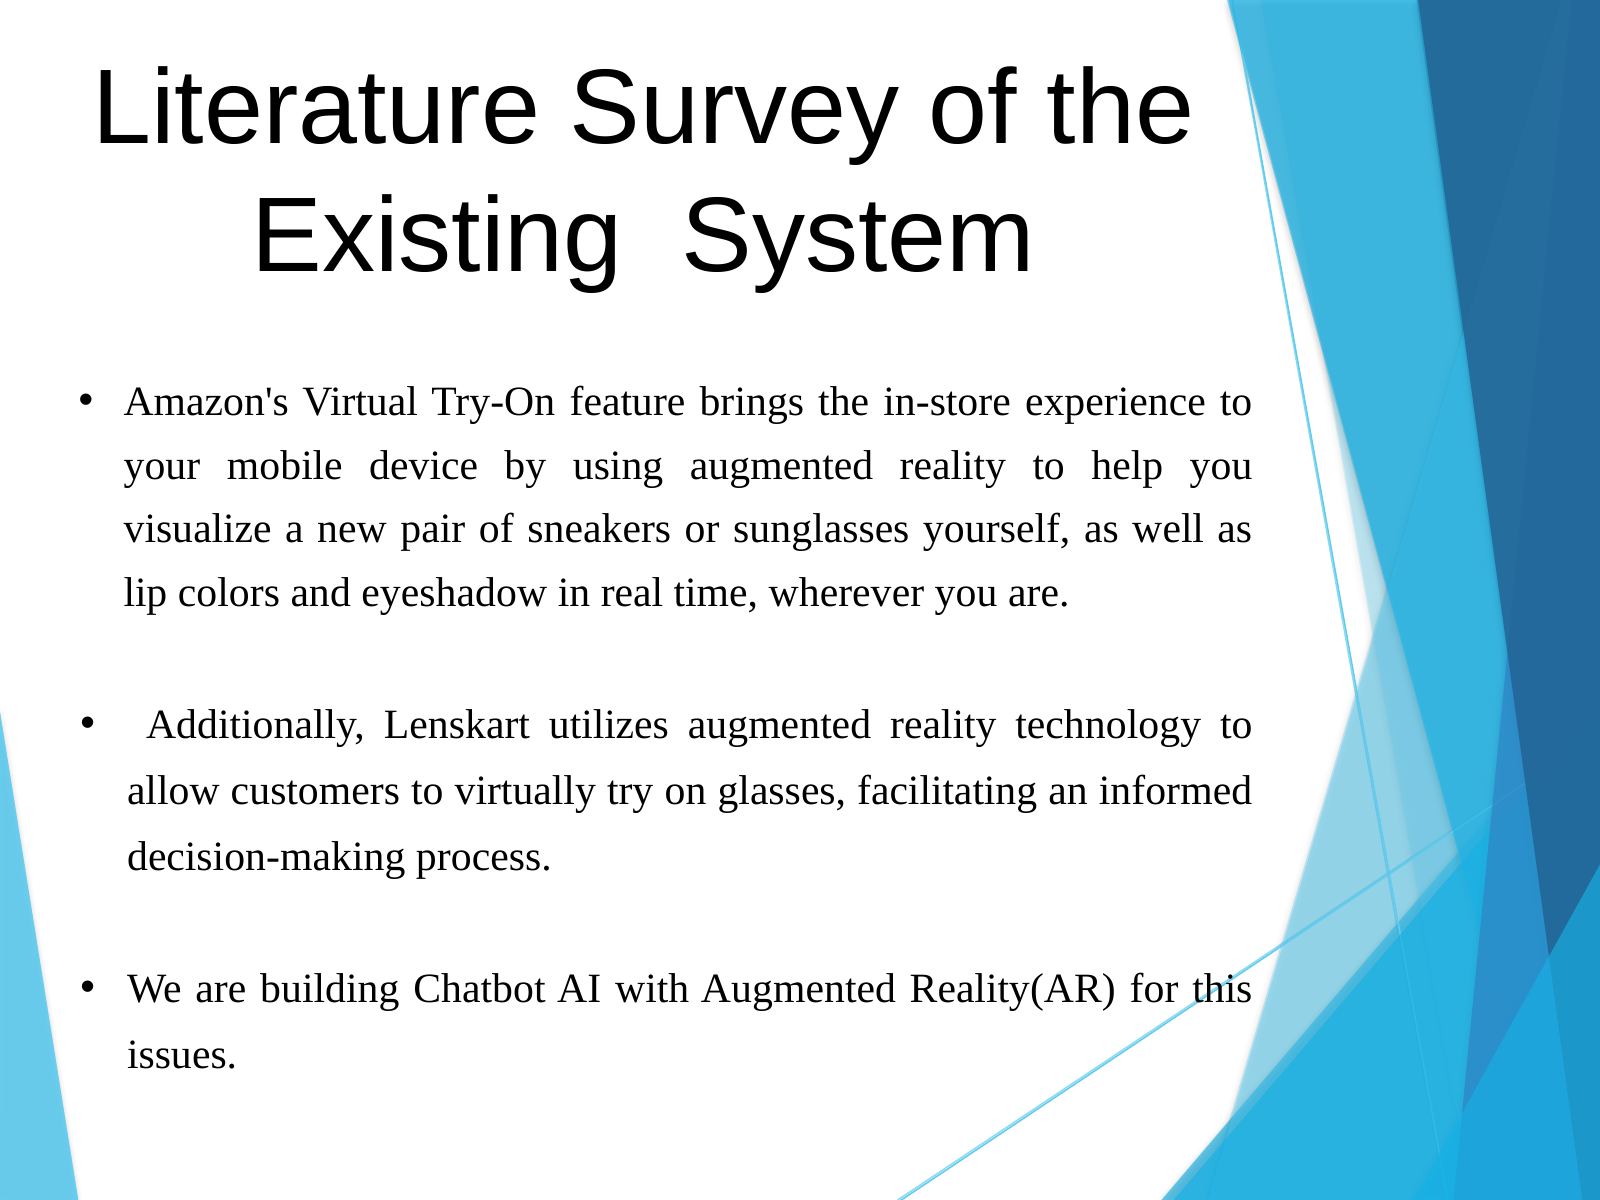

Literature Survey of the Existing  System

Amazon's Virtual Try-On feature brings the in-store experience to your mobile device by using augmented reality to help you visualize a new pair of sneakers or sunglasses yourself, as well as lip colors and eyeshadow in real time, wherever you are.

 Additionally, Lenskart utilizes augmented reality technology to allow customers to virtually try on glasses, facilitating an informed decision-making process.

We are building Chatbot AI with Augmented Reality(AR) for this issues.